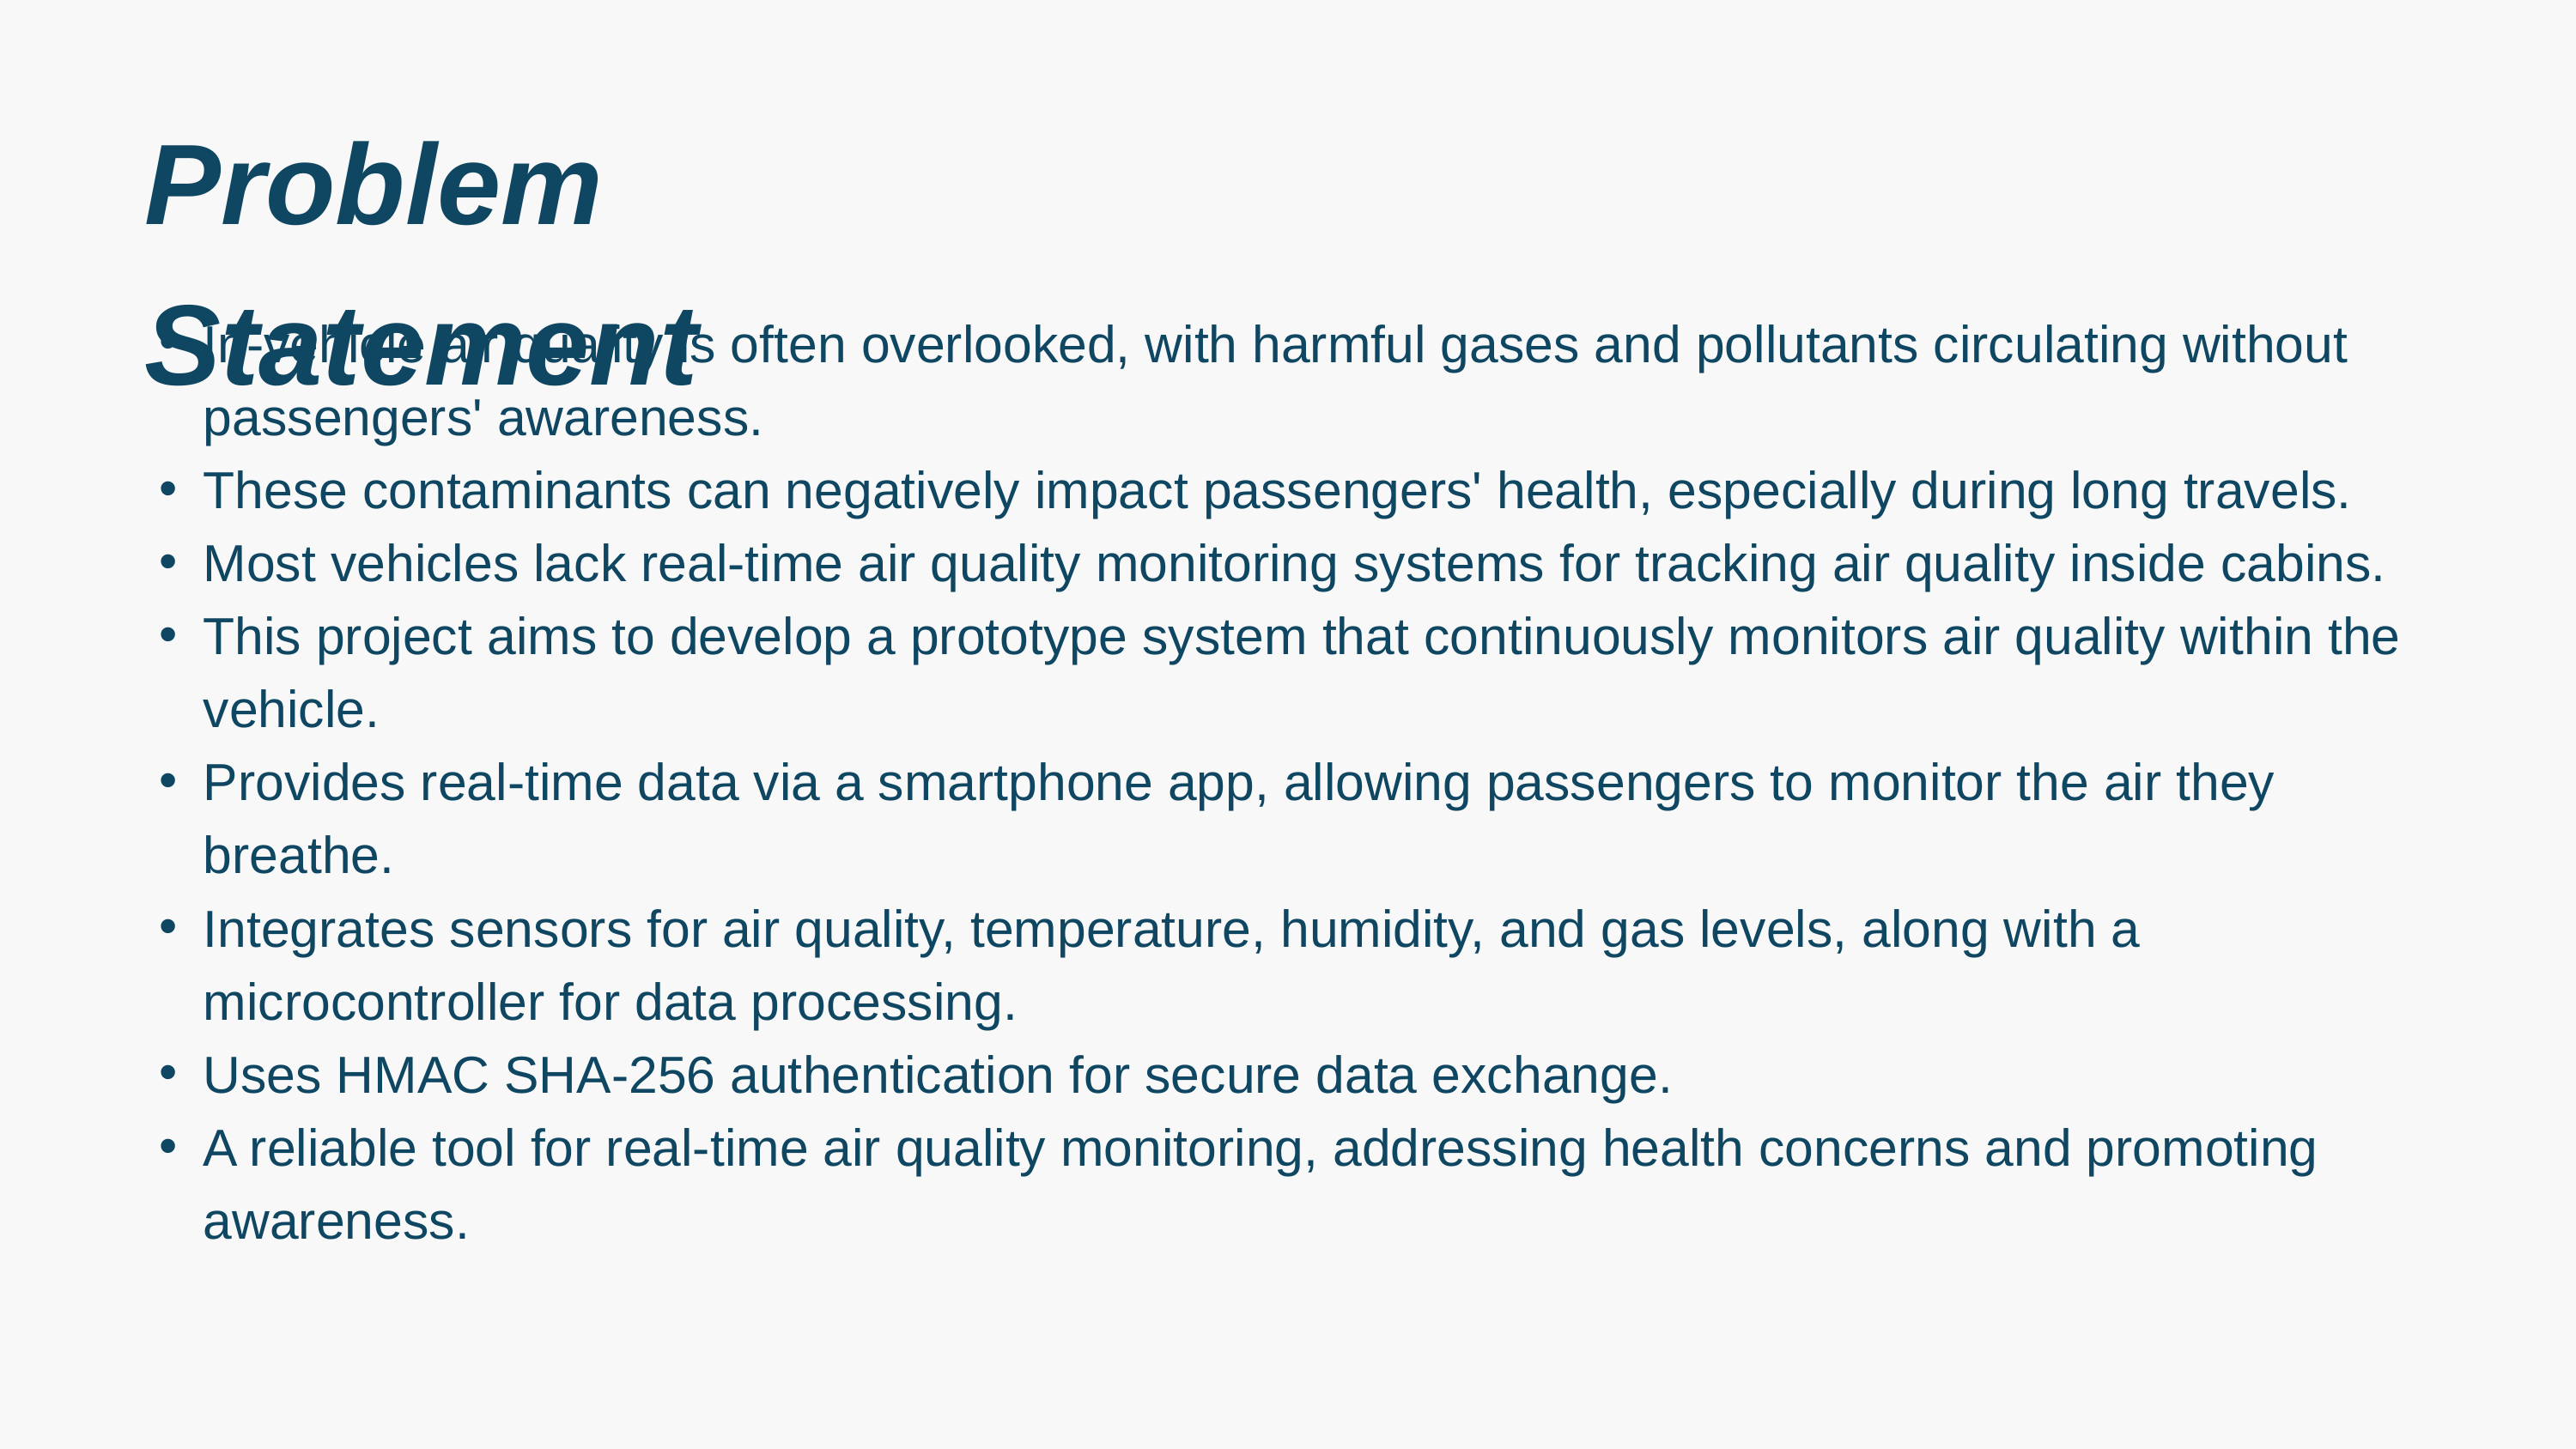

Problem Statement
In-vehicle air quality is often overlooked, with harmful gases and pollutants circulating without passengers' awareness.
These contaminants can negatively impact passengers' health, especially during long travels.
Most vehicles lack real-time air quality monitoring systems for tracking air quality inside cabins.
This project aims to develop a prototype system that continuously monitors air quality within the vehicle.
Provides real-time data via a smartphone app, allowing passengers to monitor the air they breathe.
Integrates sensors for air quality, temperature, humidity, and gas levels, along with a microcontroller for data processing.
Uses HMAC SHA-256 authentication for secure data exchange.
A reliable tool for real-time air quality monitoring, addressing health concerns and promoting awareness.